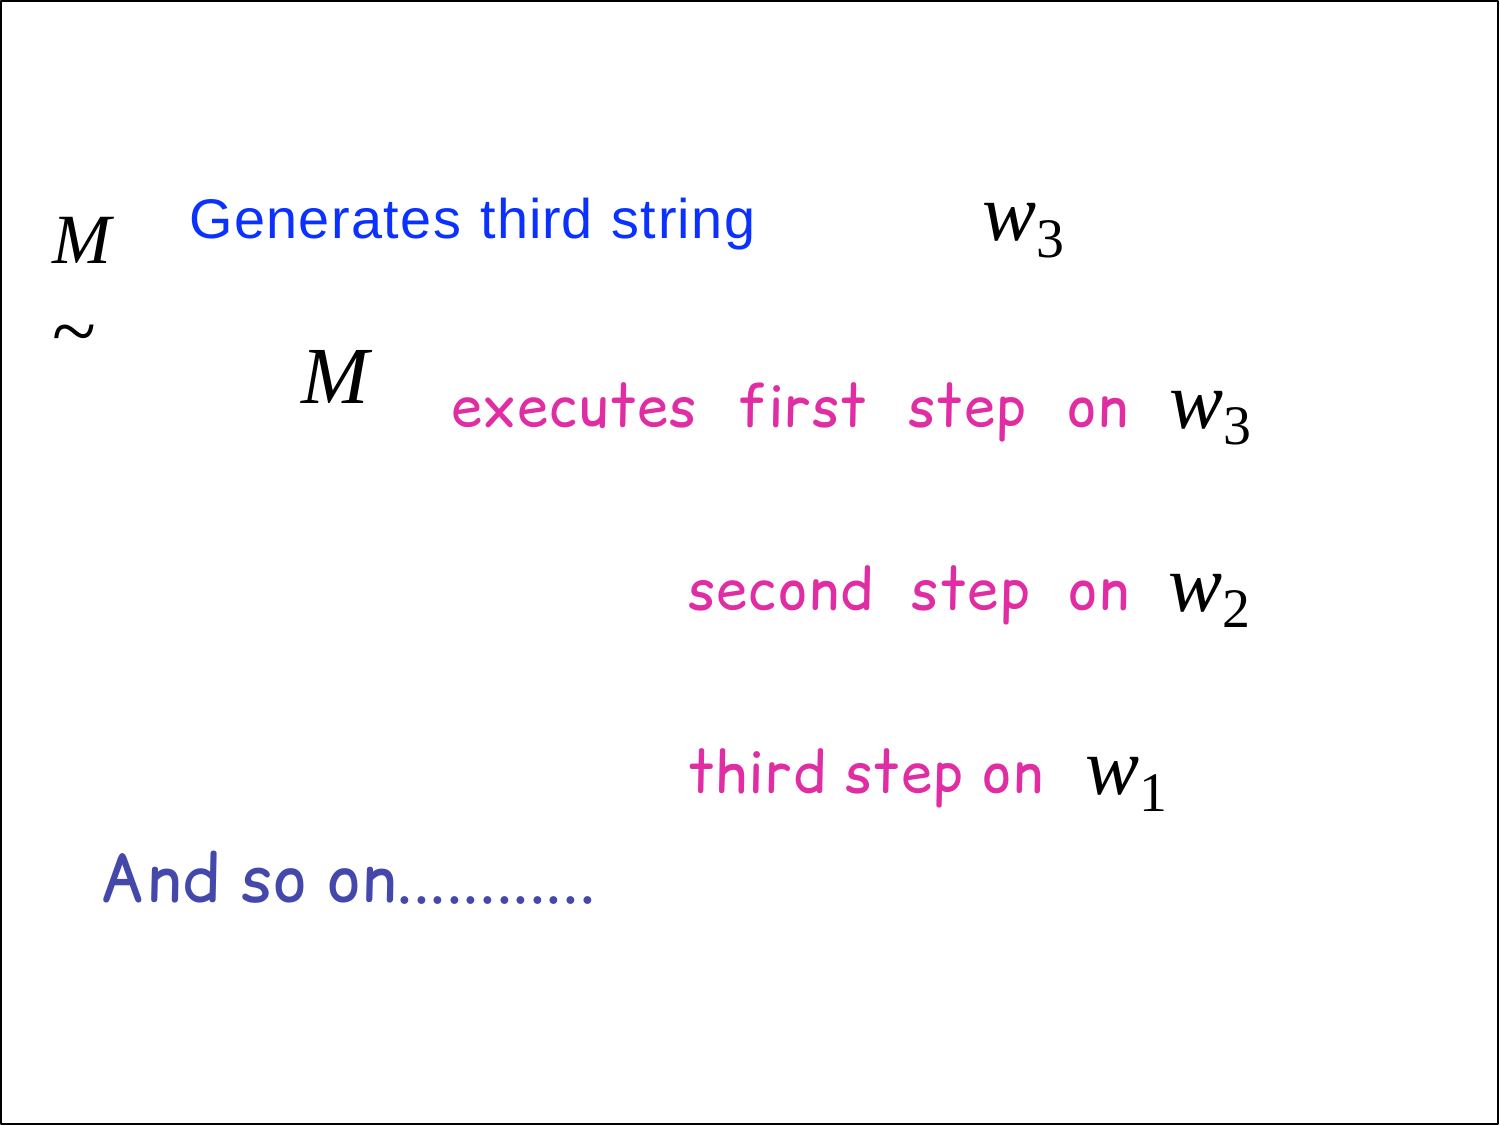

M~
# Generates third string	w3
executes first step on w3  second step on w2  third step on w1
M
And so on............